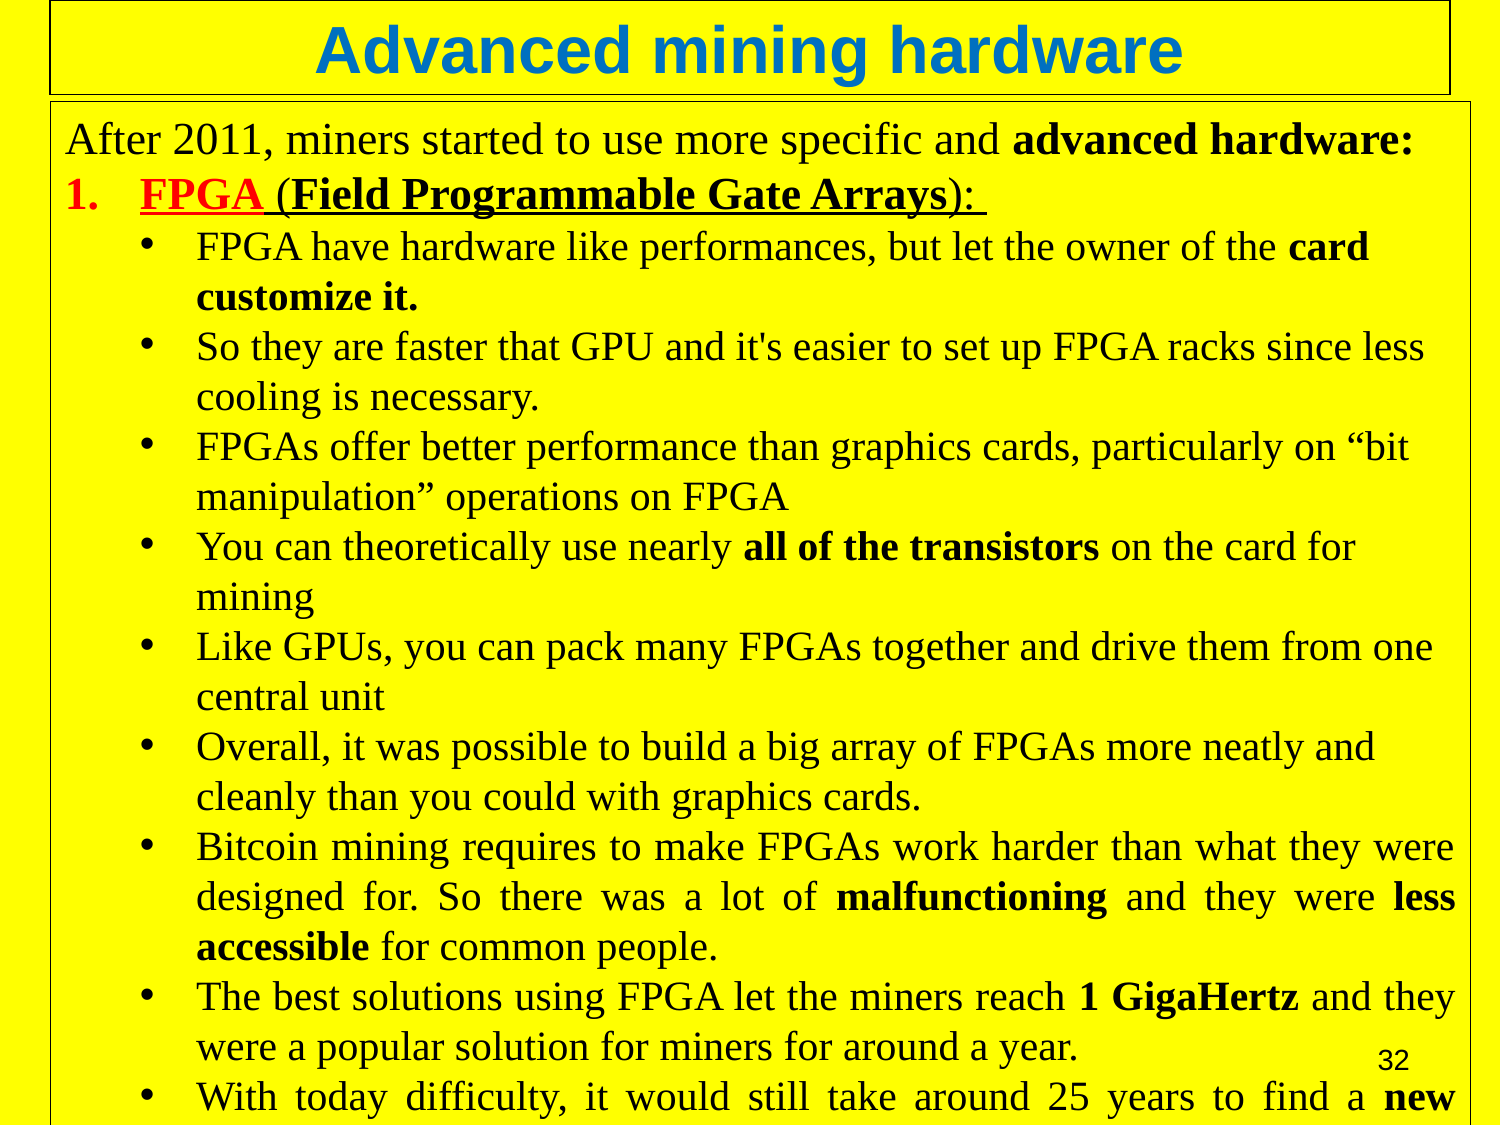

Advanced mining hardware
After 2011, miners started to use more specific and advanced hardware:
FPGA (Field Programmable Gate Arrays):
FPGA have hardware like performances, but let the owner of the card customize it.
So they are faster that GPU and it's easier to set up FPGA racks since less cooling is necessary.
FPGAs offer better performance than graphics cards, particularly on “bit manipulation” operations on FPGA
You can theoretically use nearly all of the transistors on the card for mining
Like GPUs, you can pack many FPGAs together and drive them from one central unit
Overall, it was possible to build a big array of FPGAs more neatly and cleanly than you could with graphics cards.
Bitcoin mining requires to make FPGAs work harder than what they were designed for. So there was a lot of malfunctioning and they were less accessible for common people.
The best solutions using FPGA let the miners reach 1 GigaHertz and they were a popular solution for miners for around a year.
With today difficulty, it would still take around 25 years to find a new block.
32